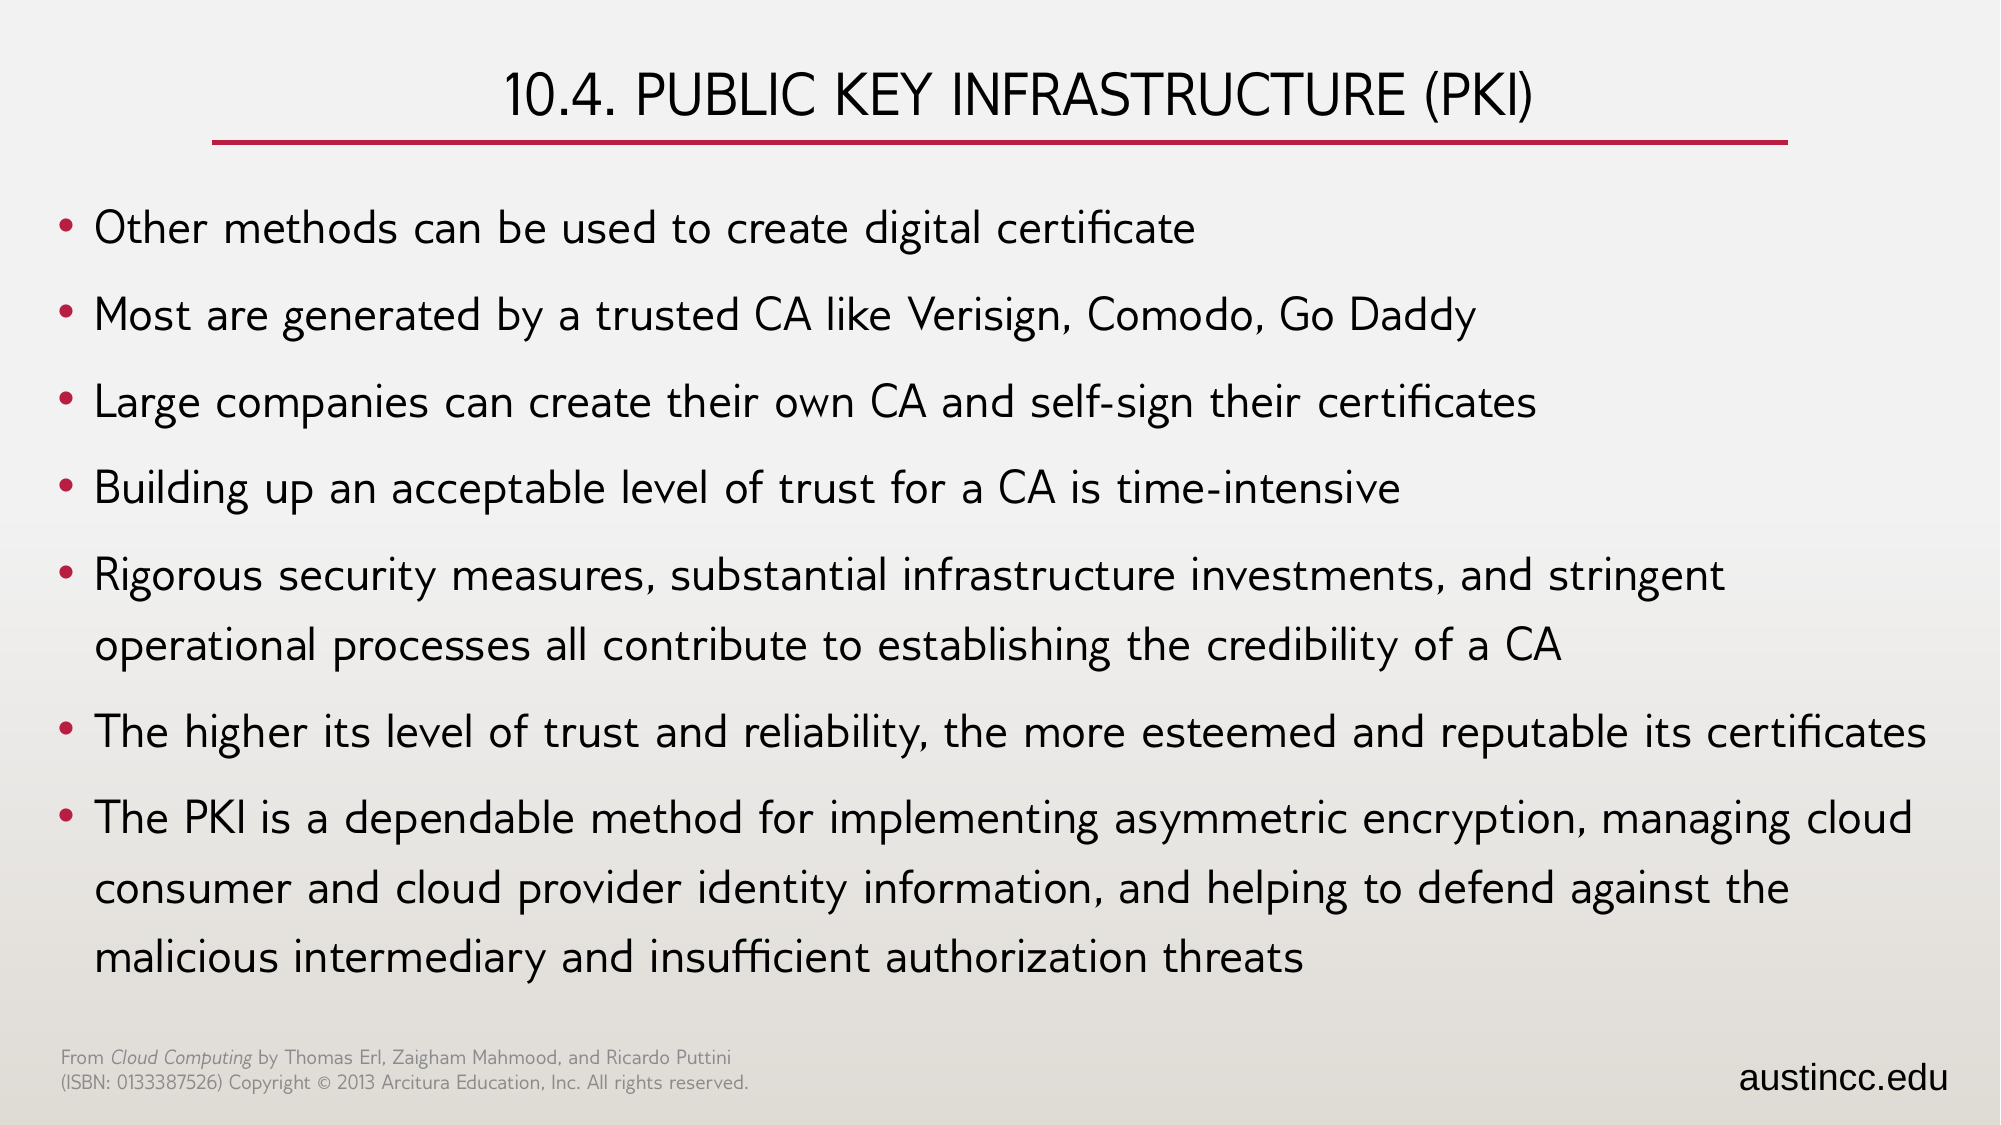

# 10.4. Public Key Infrastructure (PKI)
Other methods can be used to create digital certificate
Most are generated by a trusted CA like Verisign, Comodo, Go Daddy
Large companies can create their own CA and self-sign their certificates
Building up an acceptable level of trust for a CA is time-intensive
Rigorous security measures, substantial infrastructure investments, and stringent operational processes all contribute to establishing the credibility of a CA
The higher its level of trust and reliability, the more esteemed and reputable its certificates
The PKI is a dependable method for implementing asymmetric encryption, managing cloud consumer and cloud provider identity information, and helping to defend against the malicious intermediary and insufficient authorization threats
From Cloud Computing by Thomas Erl, Zaigham Mahmood, and Ricardo Puttini
(ISBN: 0133387526) Copyright © 2013 Arcitura Education, Inc. All rights reserved.